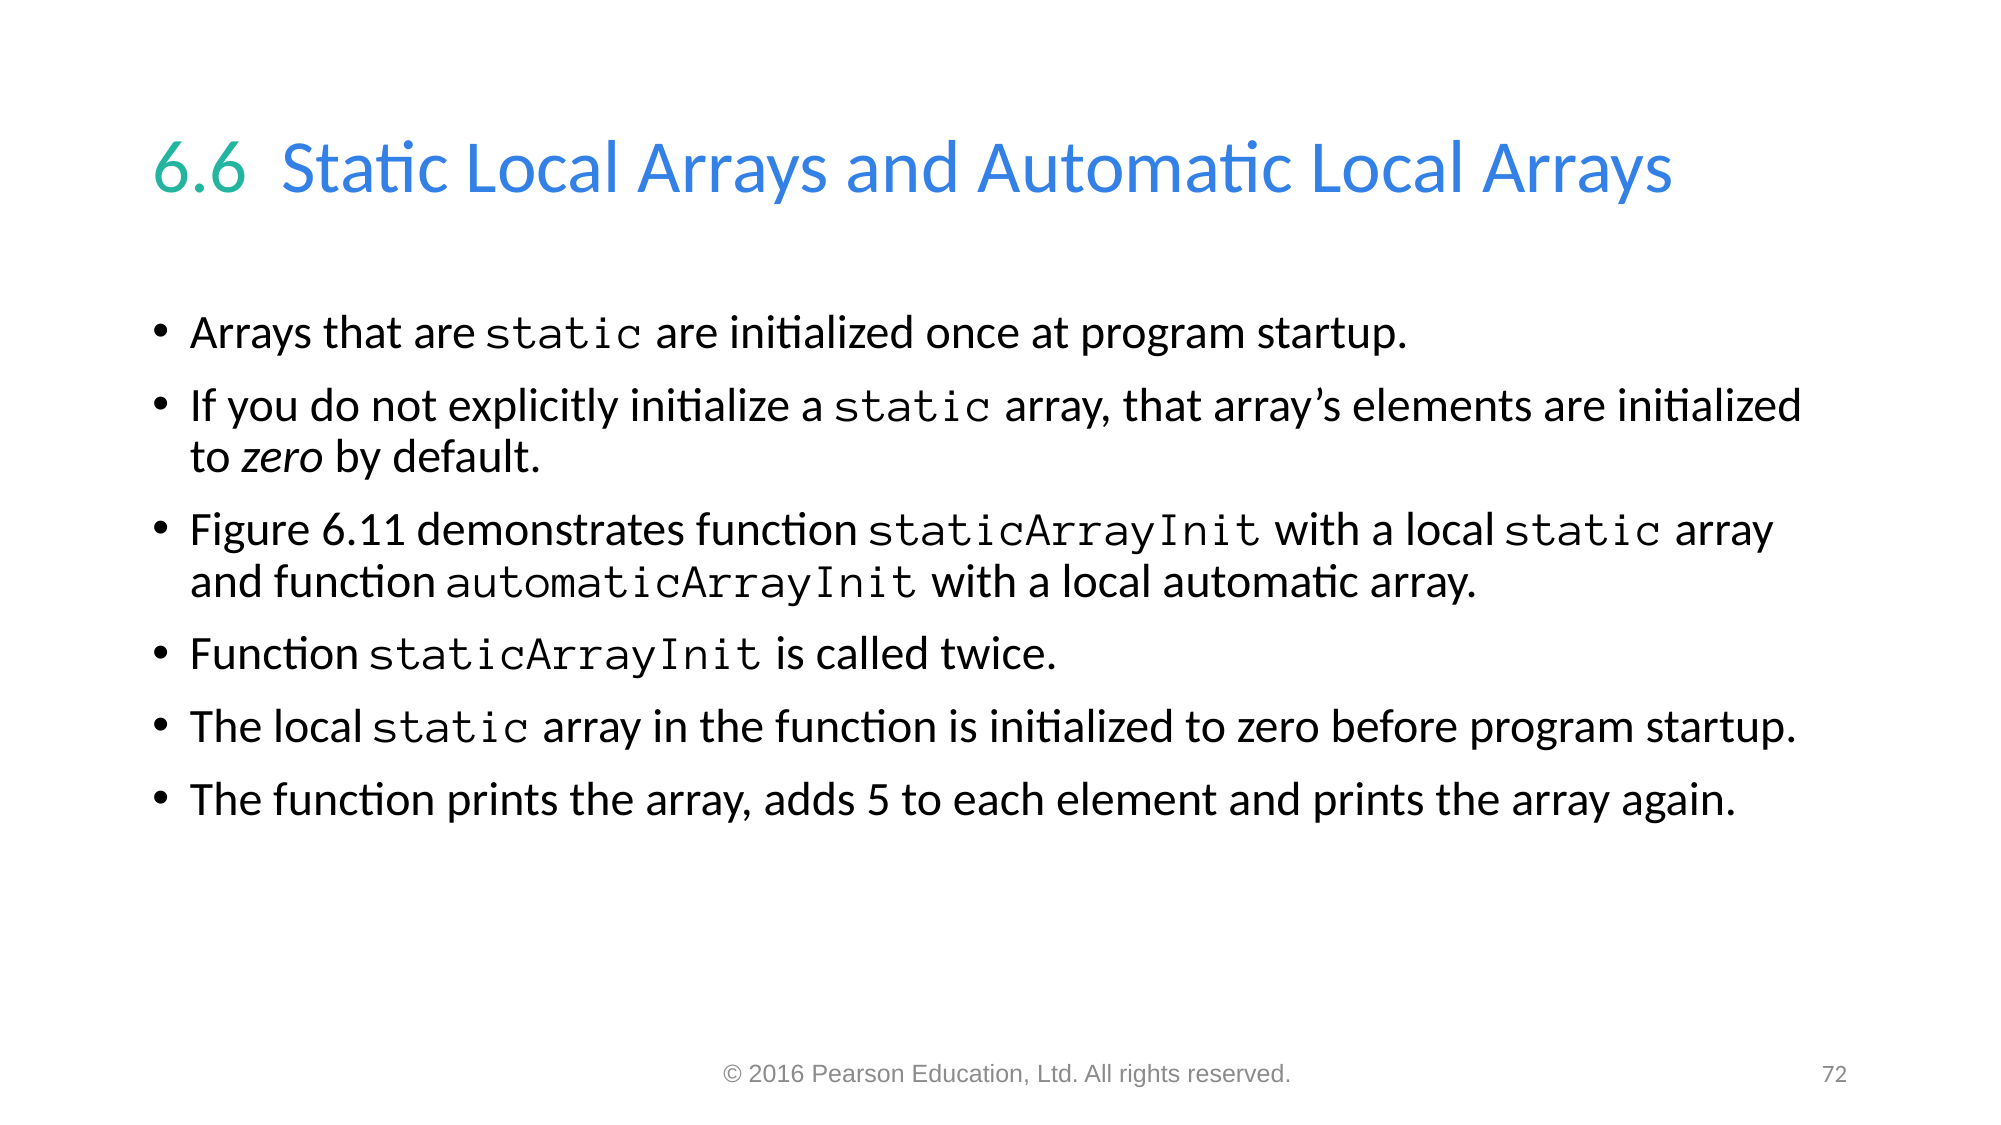

# 6.6  Static Local Arrays and Automatic Local Arrays
Arrays that are static are initialized once at program startup.
If you do not explicitly initialize a static array, that array’s elements are initialized to zero by default.
Figure 6.11 demonstrates function staticArrayInit with a local static array and function automaticArrayInit with a local automatic array.
Function staticArrayInit is called twice.
The local static array in the function is initialized to zero before program startup.
The function prints the array, adds 5 to each element and prints the array again.
72
© 2016 Pearson Education, Ltd. All rights reserved.